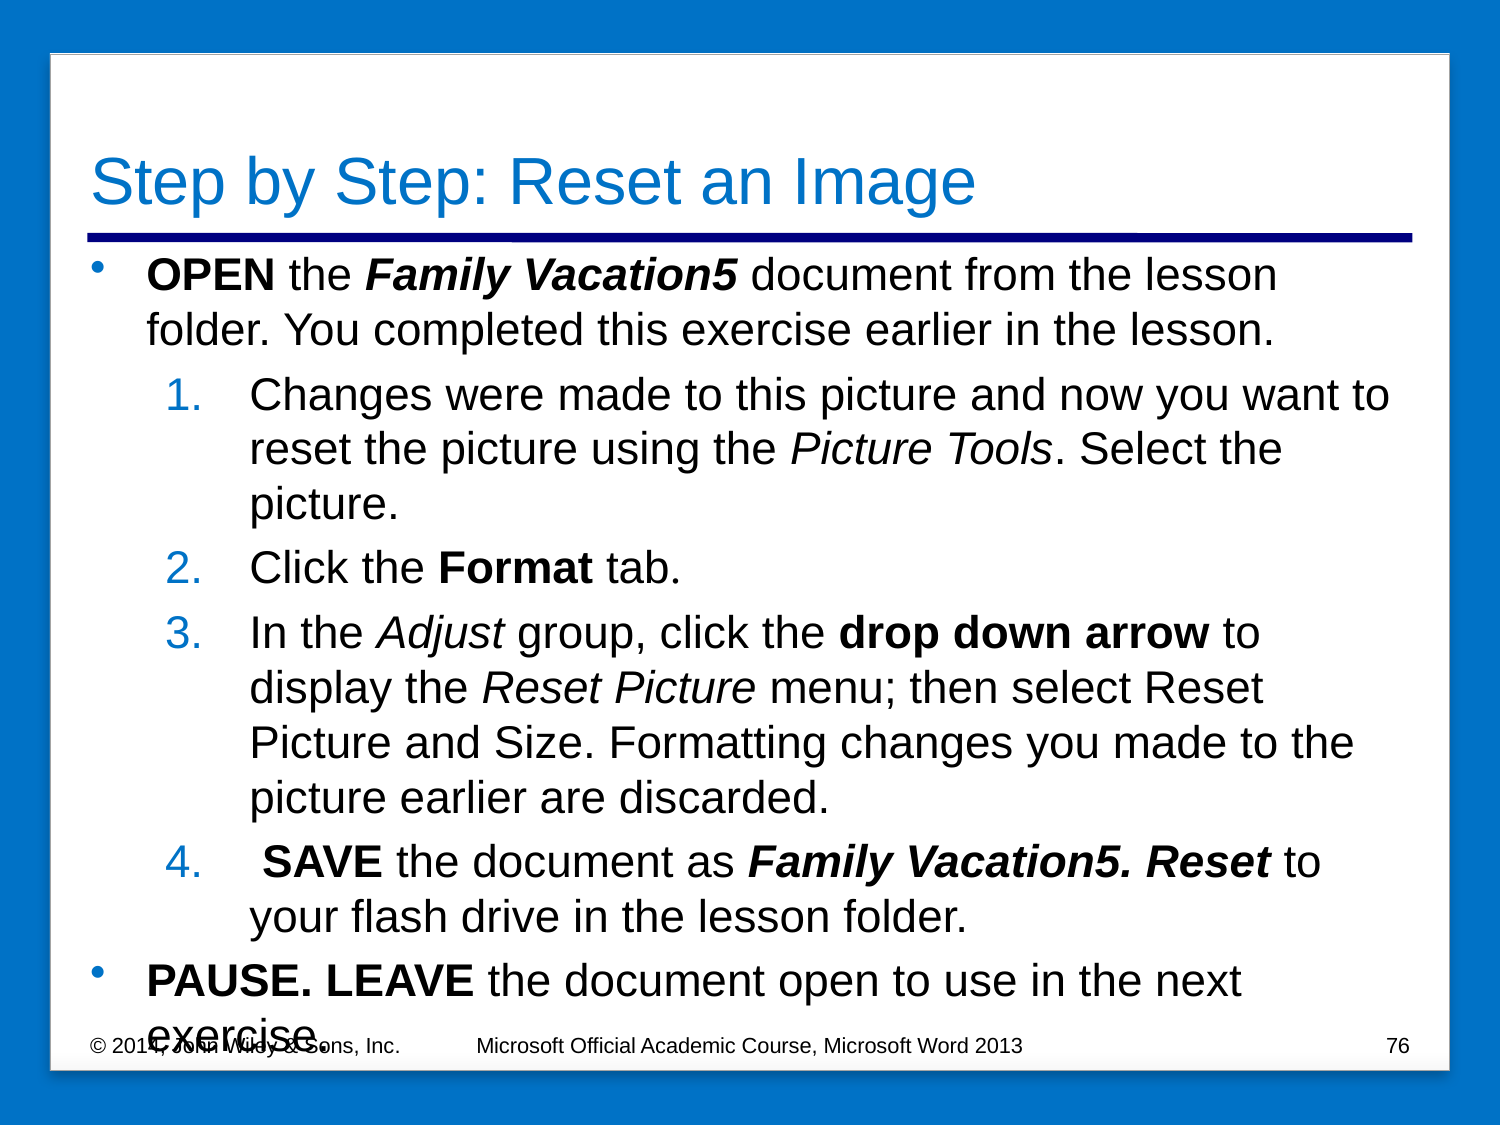

# Step by Step: Reset an Image
OPEN the Family Vacation5 document from the lesson folder. You completed this exercise earlier in the lesson.
Changes were made to this picture and now you want to reset the picture using the Picture Tools. Select the picture.
Click the Format tab.
In the Adjust group, click the drop down arrow to display the Reset Picture menu; then select Reset Picture and Size. Formatting changes you made to the picture earlier are discarded.
 SAVE the document as Family Vacation5. Reset to your flash drive in the lesson folder.
PAUSE. LEAVE the document open to use in the next exercise.
© 2014, John Wiley & Sons, Inc.
Microsoft Official Academic Course, Microsoft Word 2013
76